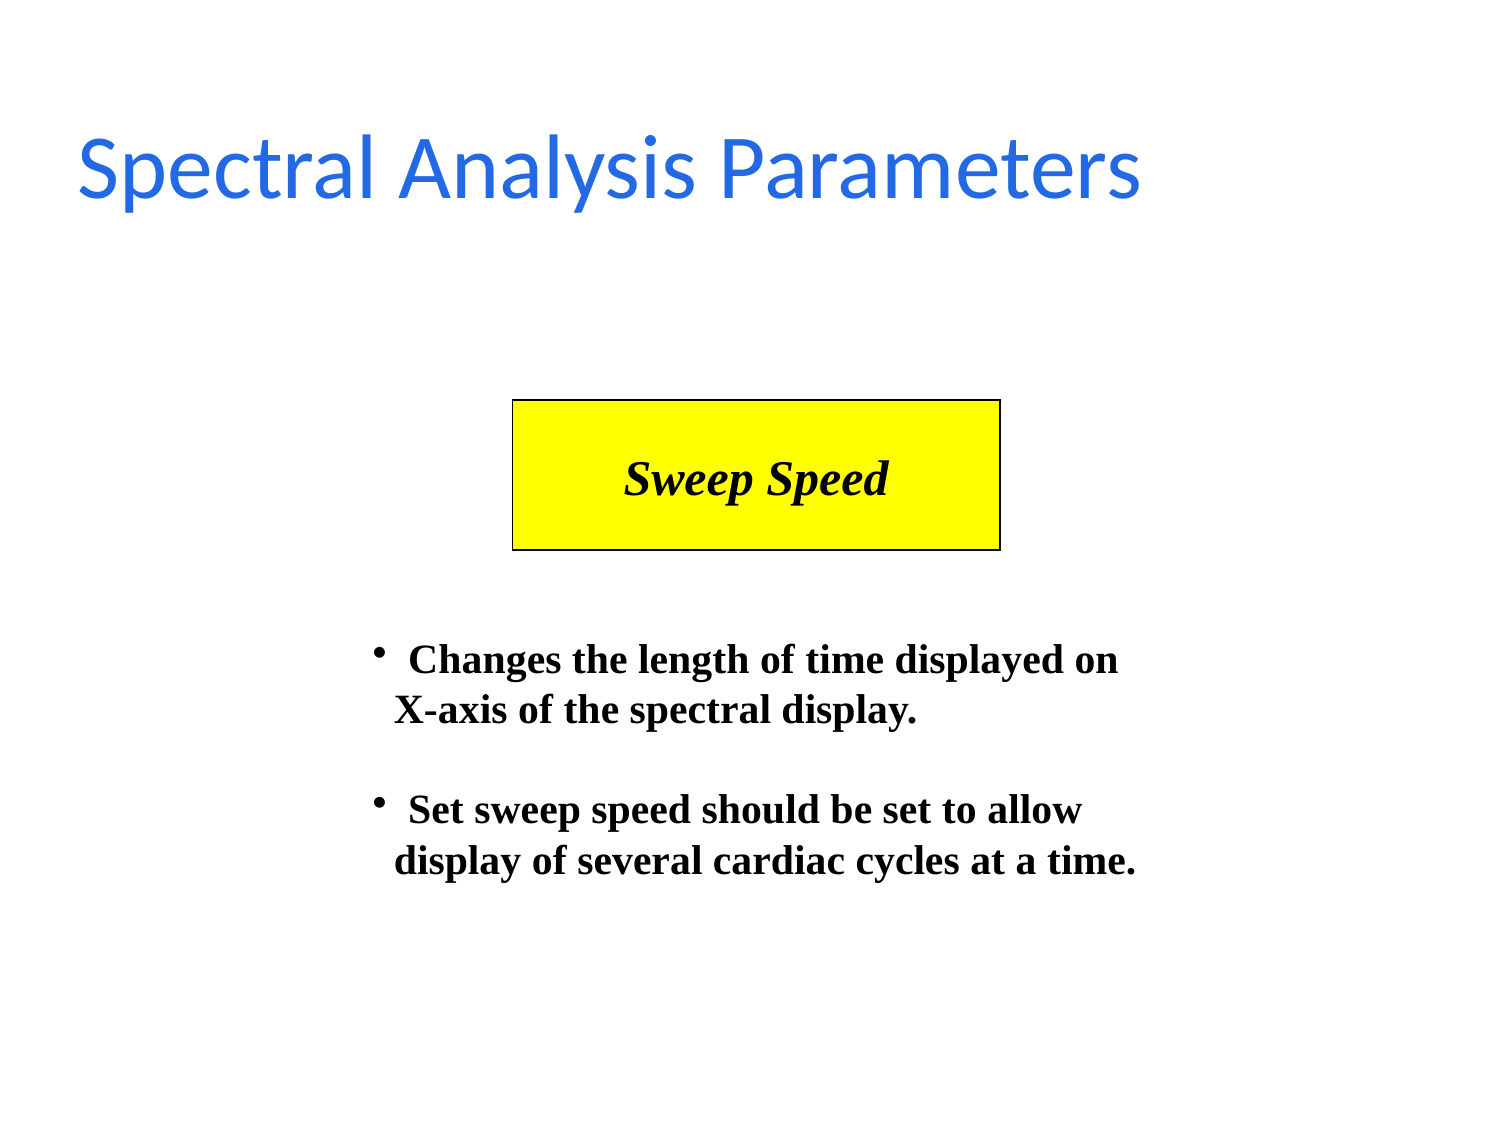

# Spectral Analysis Parameters
Sweep Speed
Changes the length of time displayed on
  X-axis of the spectral display.

Set sweep speed should be set to allow
  display of several cardiac cycles at a time.